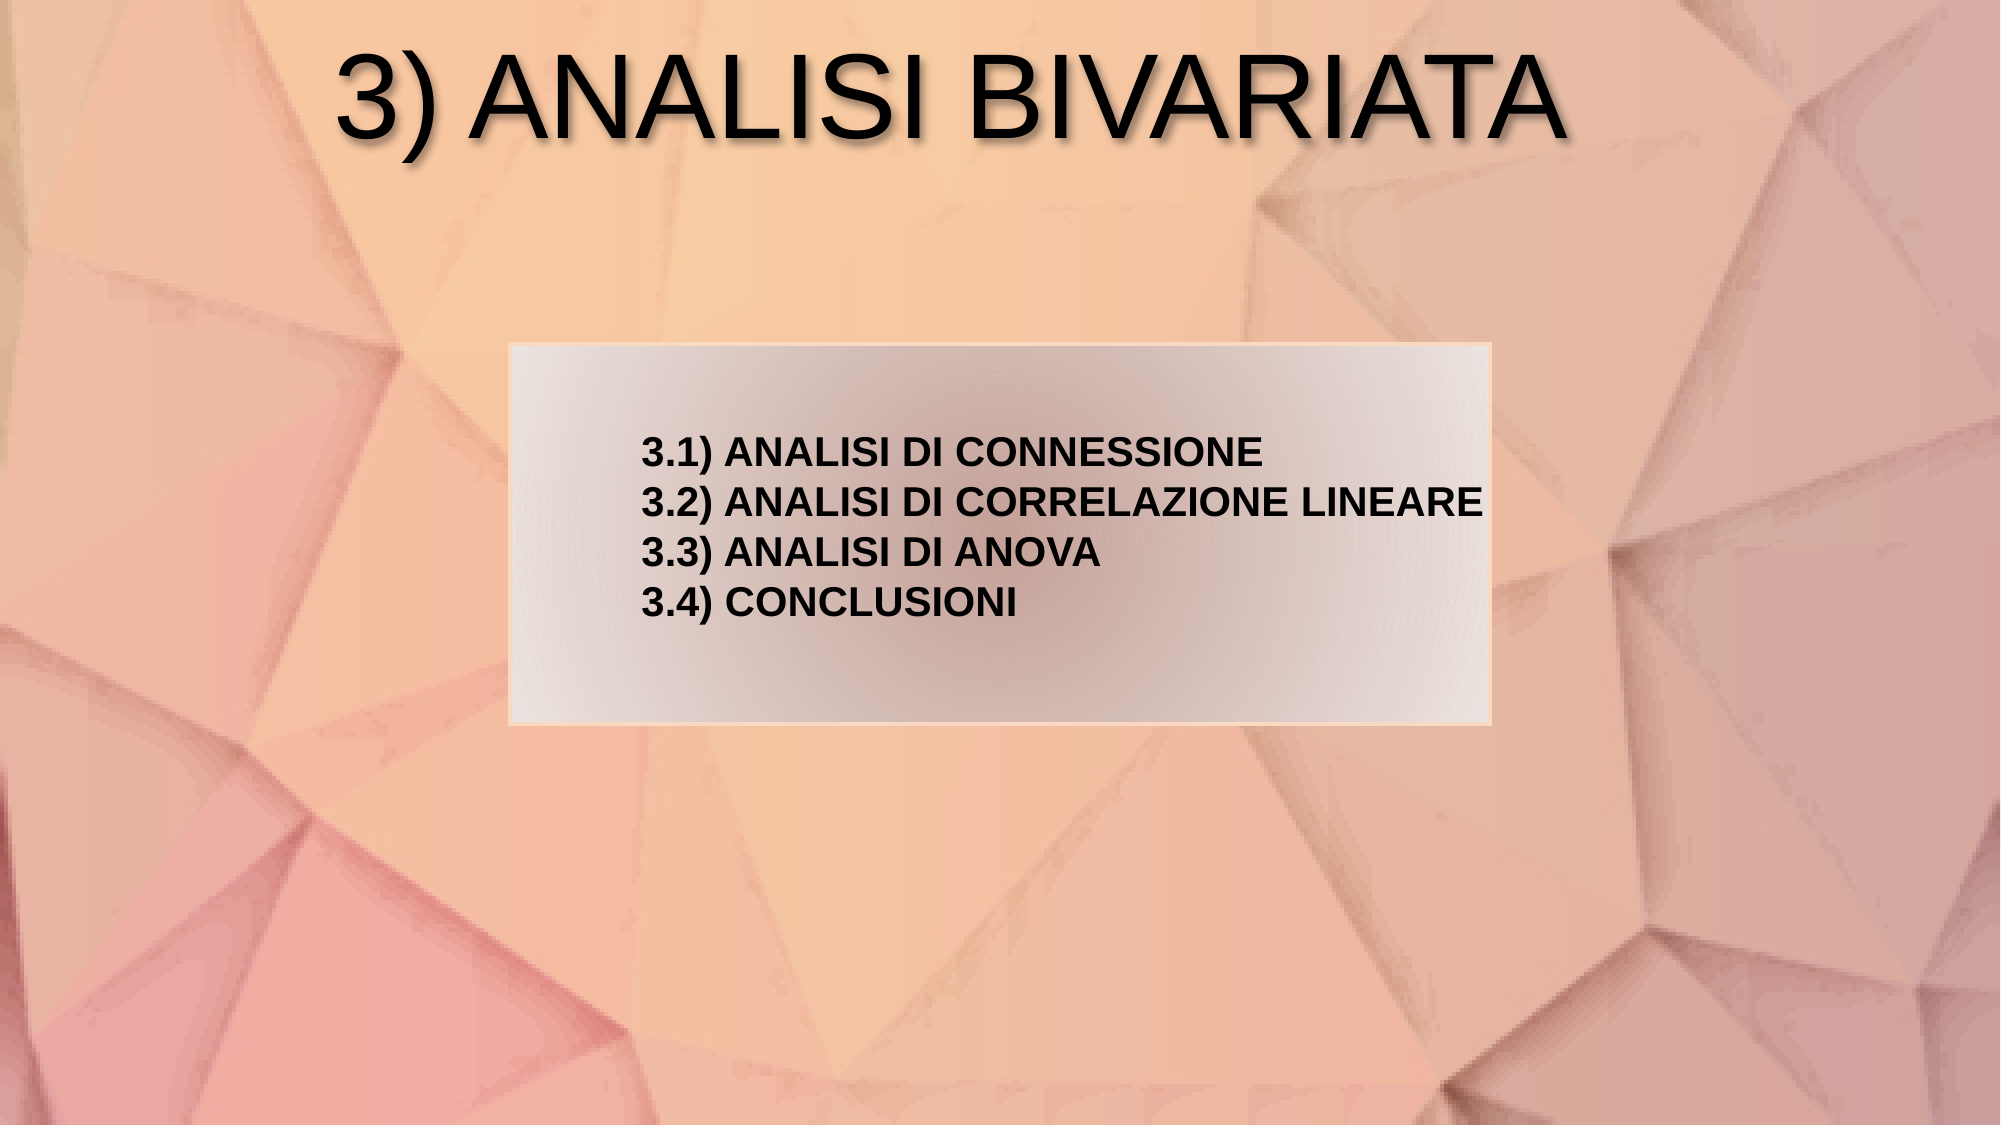

# 3) ANALISI BIVARIATA

3.1) ANALISI DI CONNESSIONE
3.2) ANALISI DI CORRELAZIONE LINEARE
3.3) ANALISI DI ANOVA
3.4) CONCLUSIONI